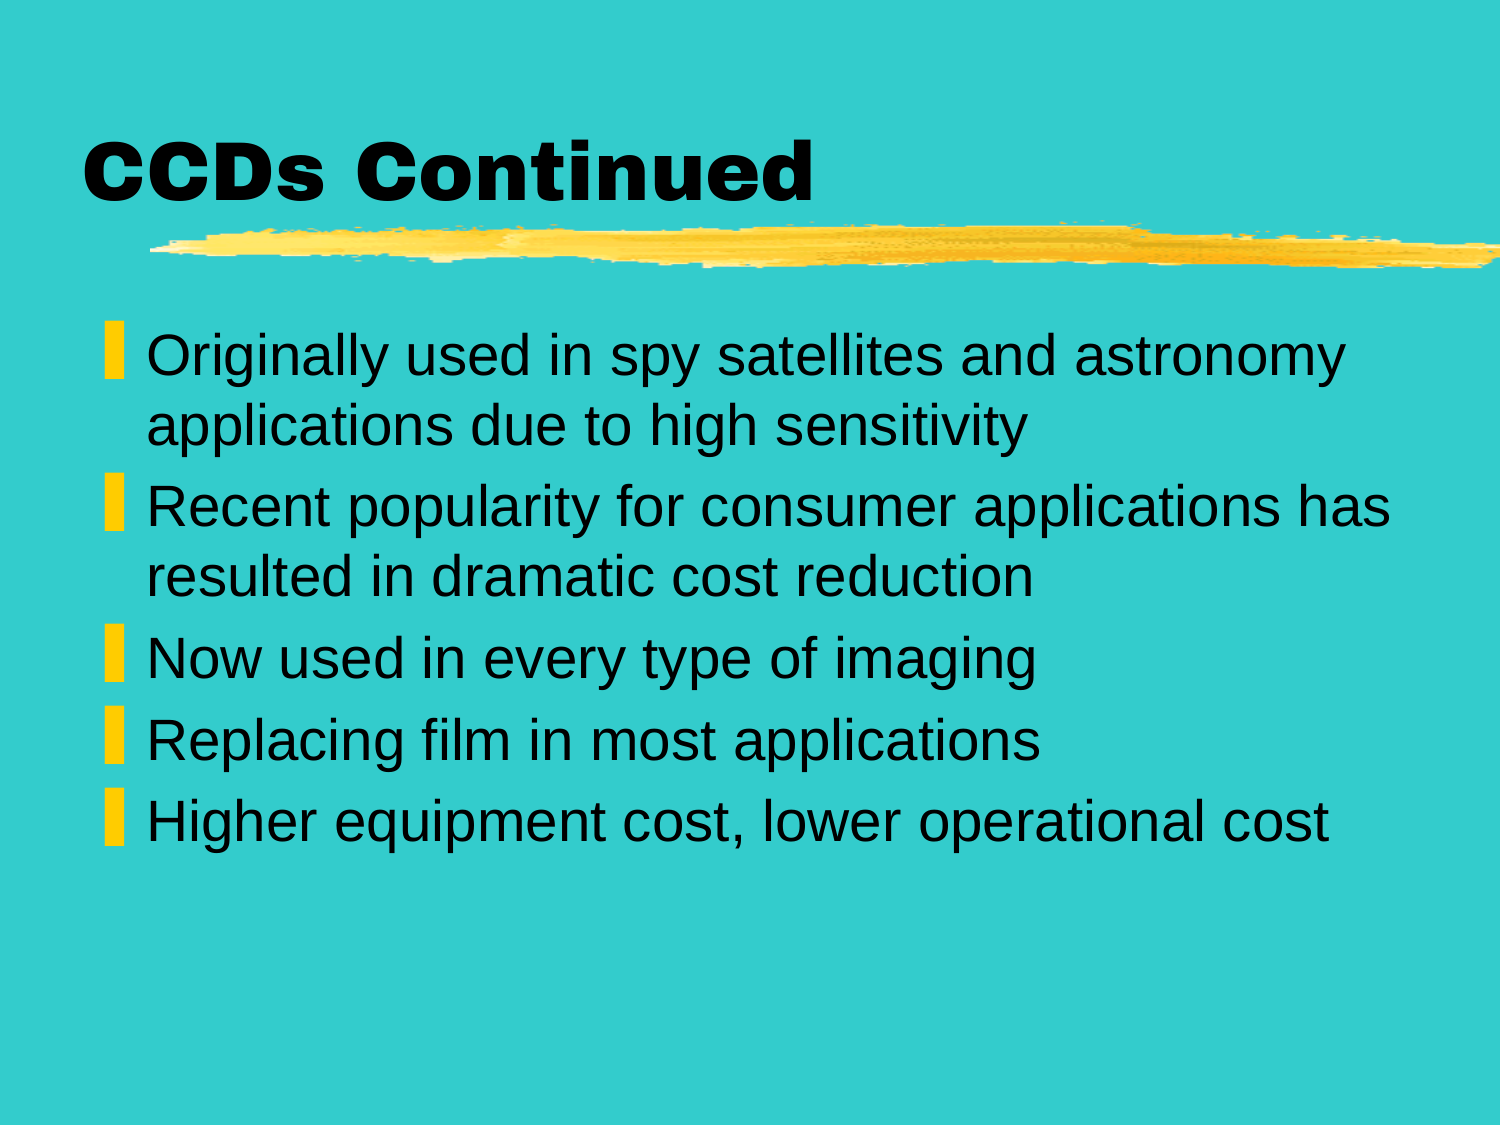

# CCDs Continued
Originally used in spy satellites and astronomy applications due to high sensitivity
Recent popularity for consumer applications has resulted in dramatic cost reduction
Now used in every type of imaging
Replacing film in most applications
Higher equipment cost, lower operational cost